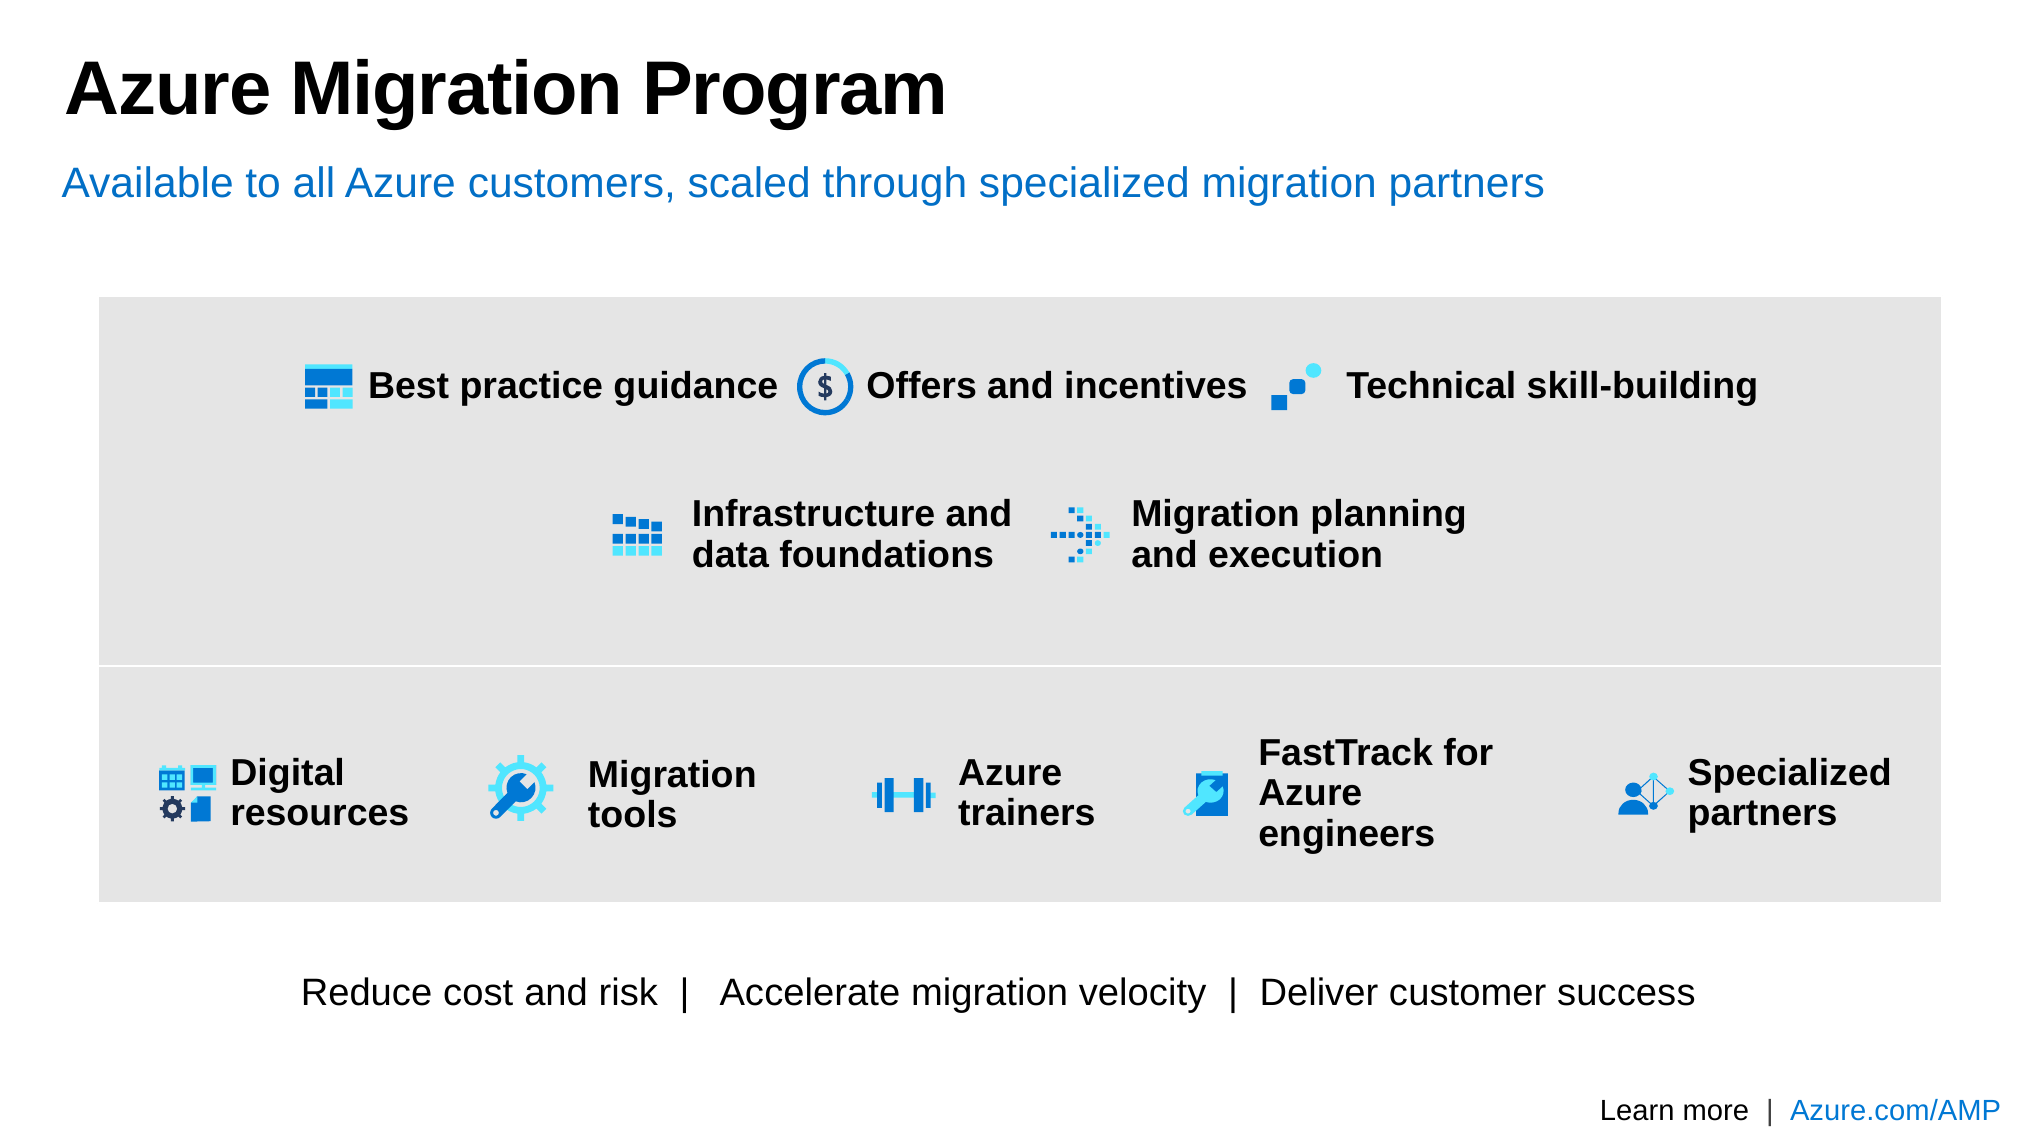

Azure Migration Program
Available to all Azure customers, scaled through specialized migration partners

Offers and incentives

Technical skill-building

Best practice guidance
Infrastructure and
data foundations

Migration planning
and execution

FastTrack for Azure engineers

Specialized
partners

Azure
trainers

Digital
resources

Migration
tools

Reduce cost and risk  |   Accelerate migration velocity  |  Deliver customer success
Learn more  |  Azure.com/AMP